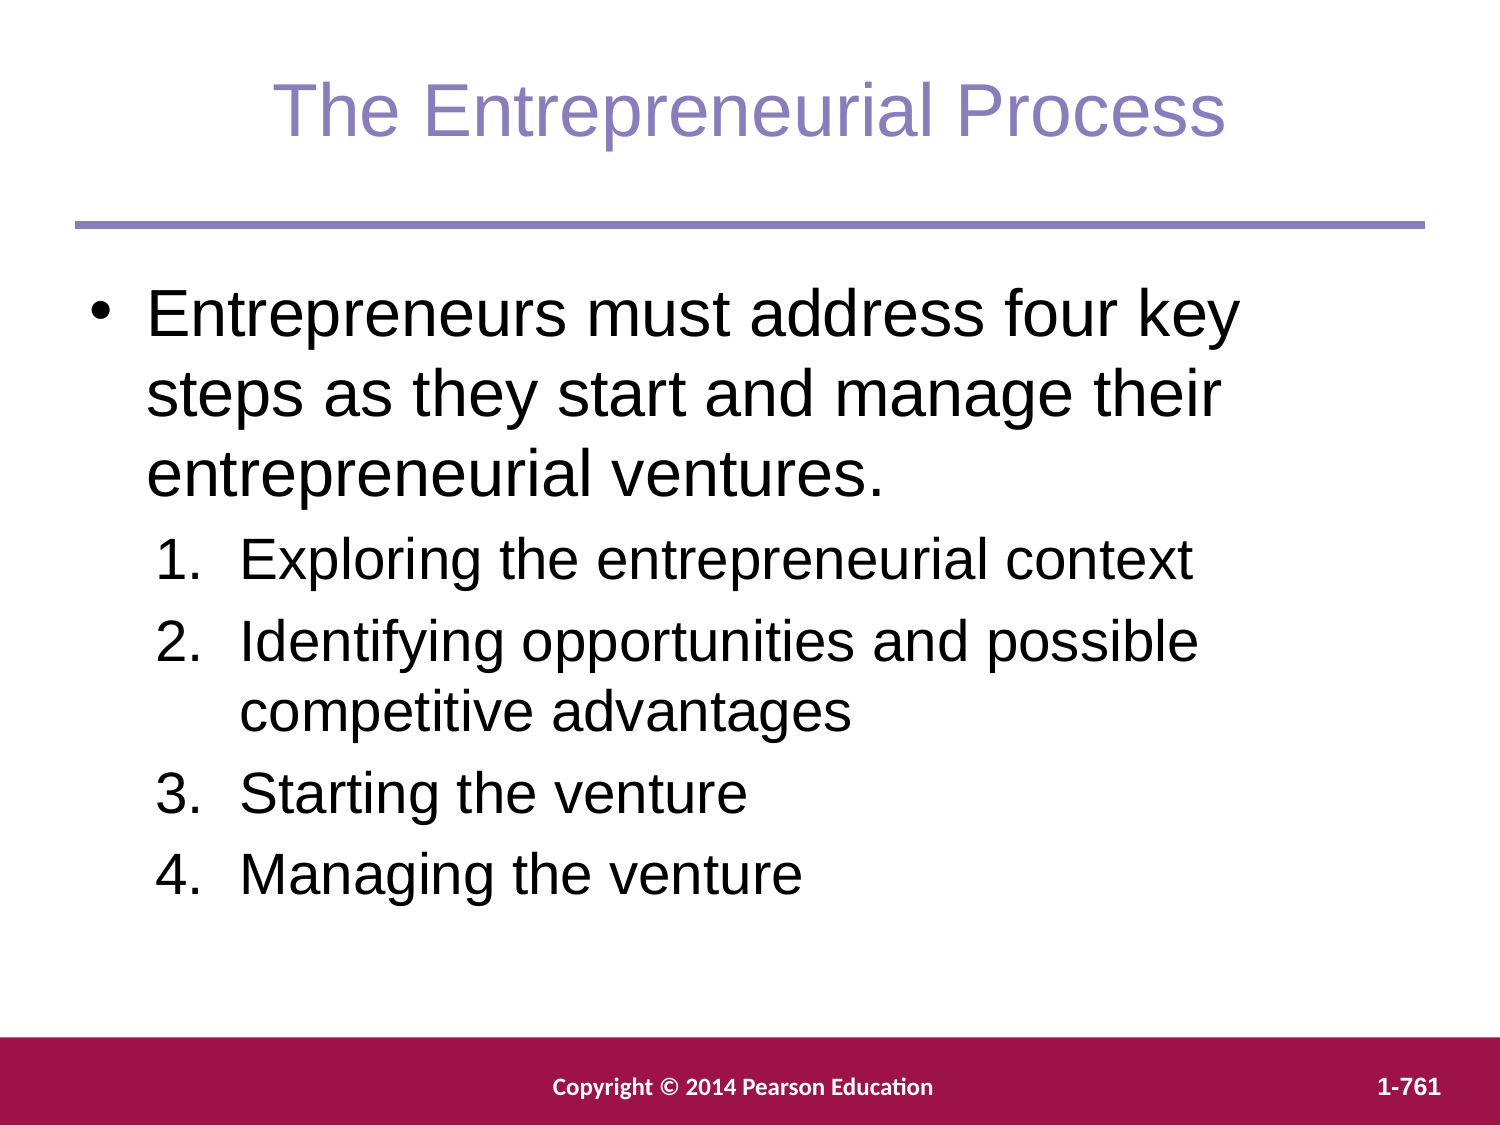

The Entrepreneurial Process
Entrepreneurs must address four key steps as they start and manage their entrepreneurial ventures.
Exploring the entrepreneurial context
Identifying opportunities and possible competitive advantages
Starting the venture
Managing the venture